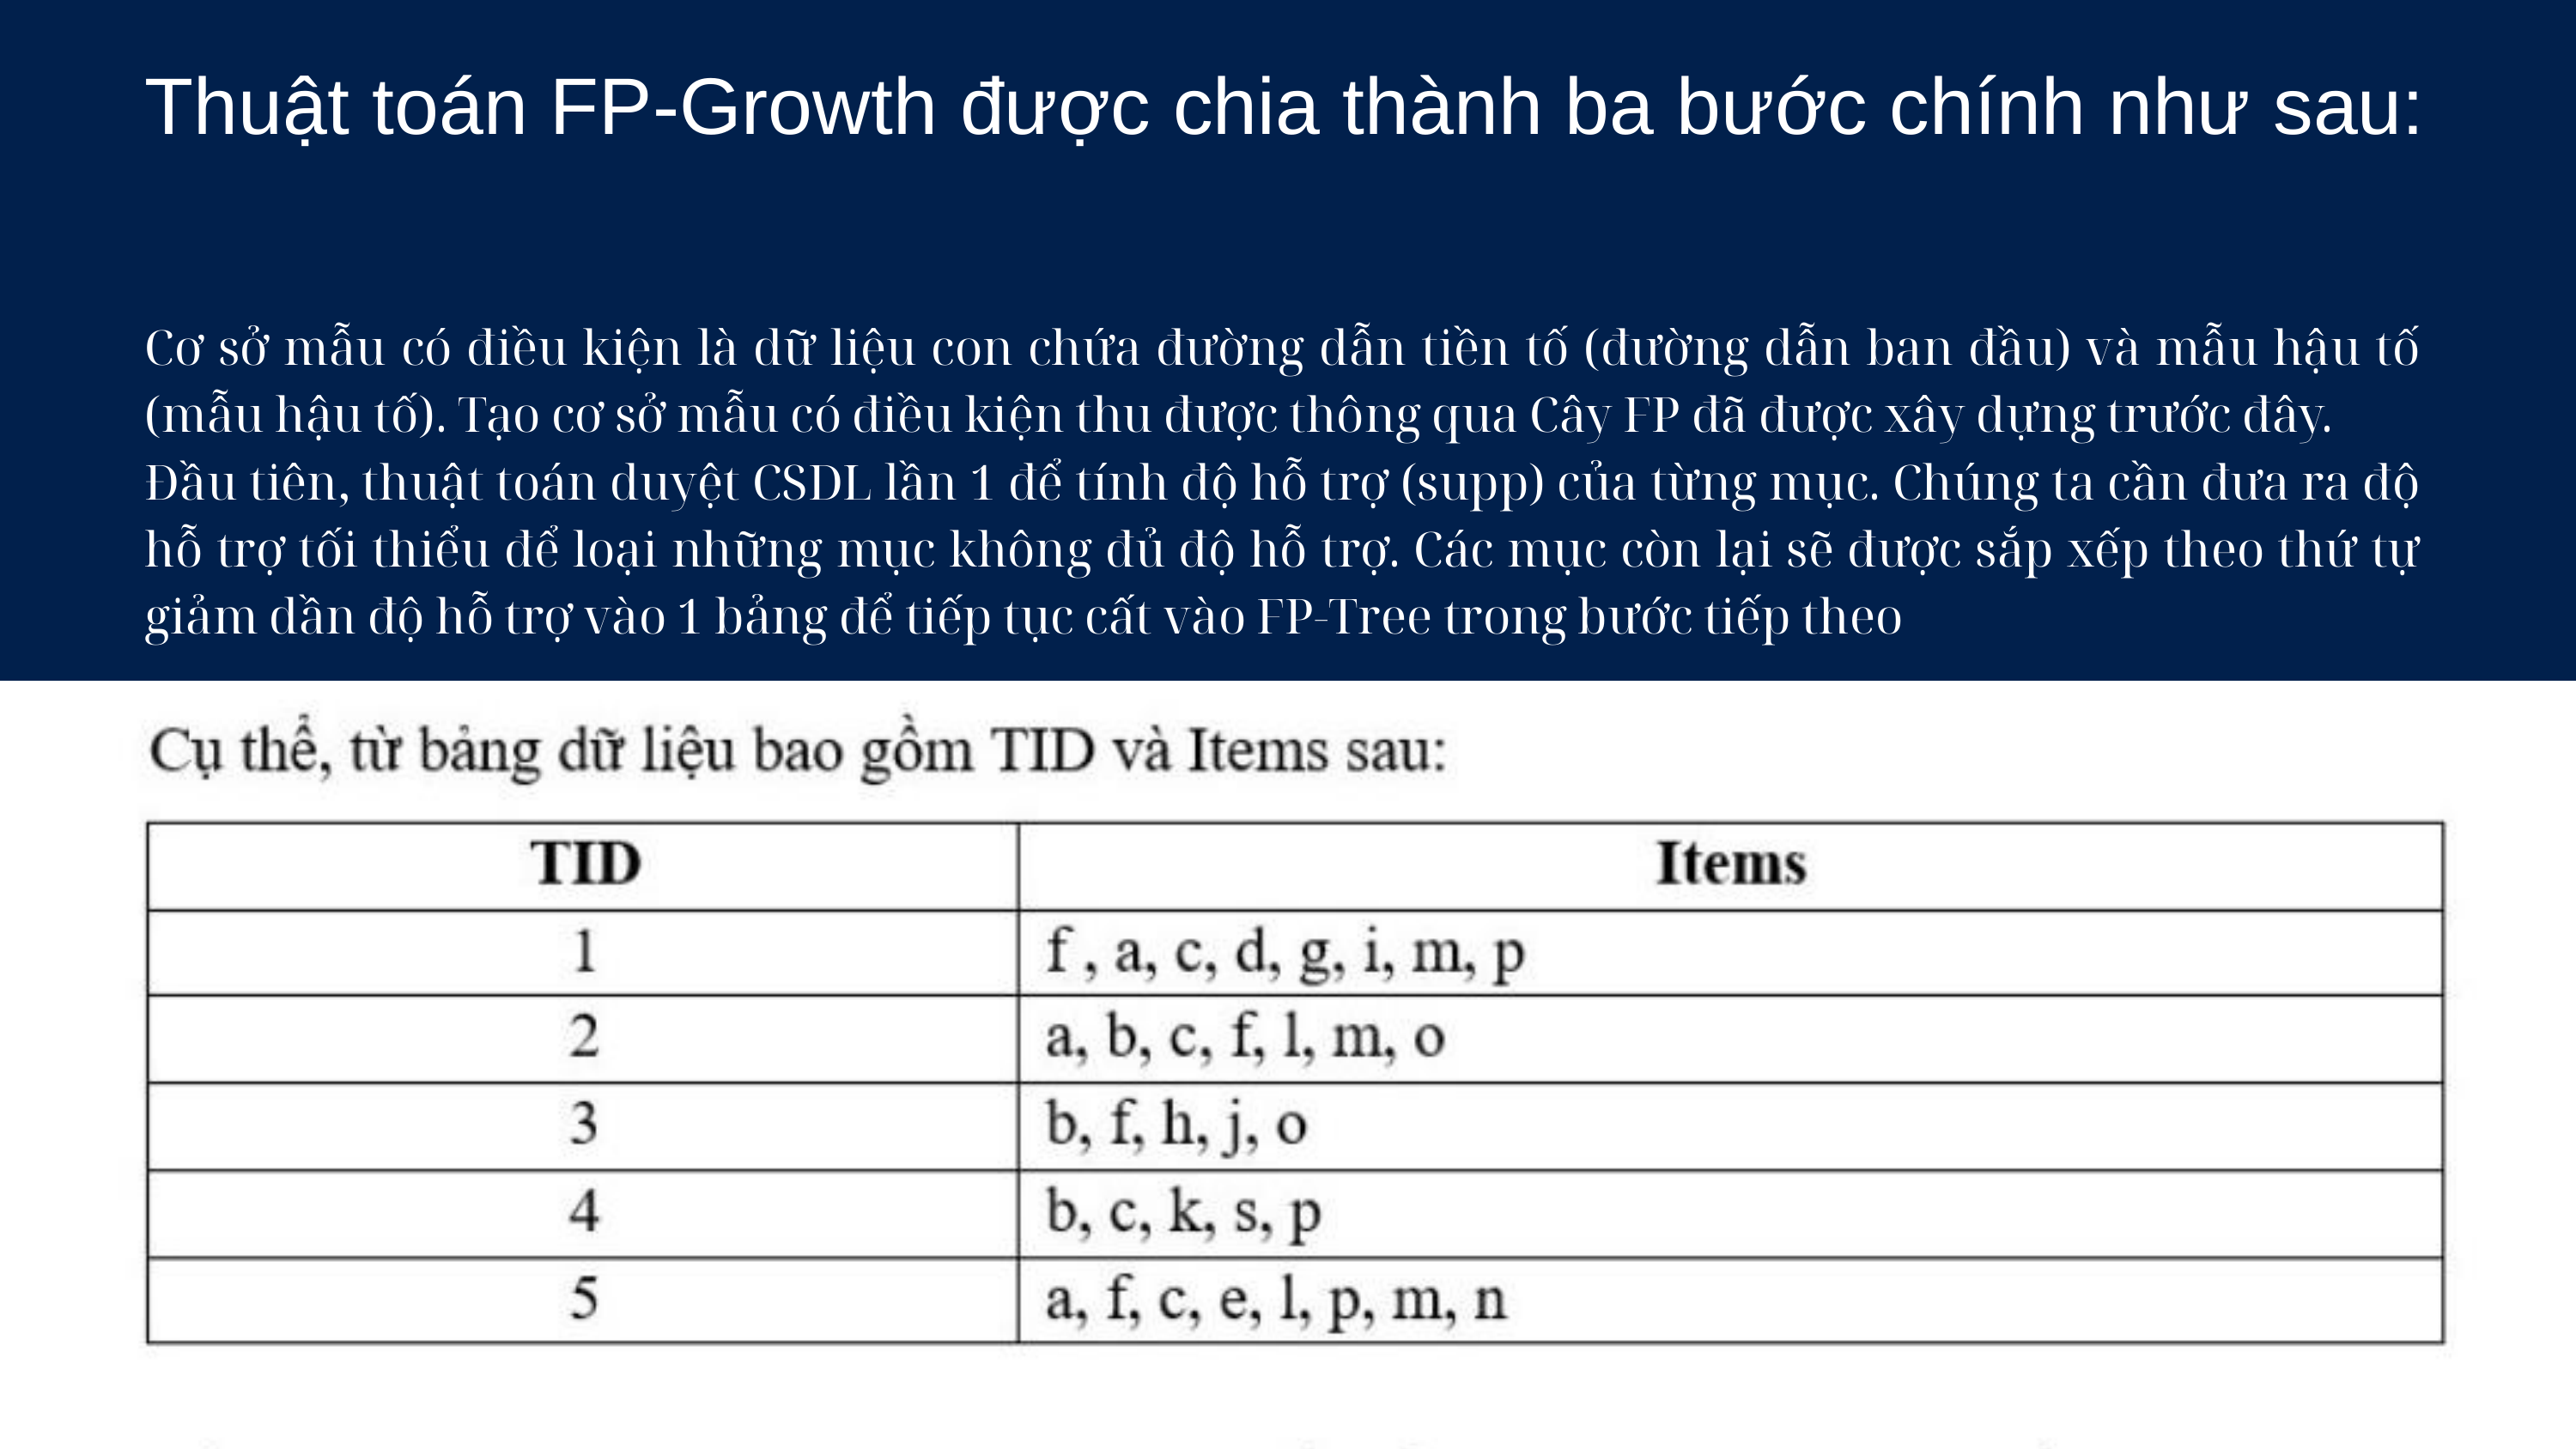

Thuật toán FP-Growth được chia thành ba bước chính như sau:

Cơ sở mẫu có điều kiện là dữ liệu con chứa đường dẫn tiền tố (đường dẫn ban đầu) và mẫu hậu tố (mẫu hậu tố). Tạo cơ sở mẫu có điều kiện thu được thông qua Cây FP đã được xây dựng trước đây.
Đầu tiên, thuật toán duyệt CSDL lần 1 để tính độ hỗ trợ (supp) của từng mục. Chúng ta cần đưa ra độ hỗ trợ tối thiểu để loại những mục không đủ độ hỗ trợ. Các mục còn lại sẽ được sắp xếp theo thứ tự giảm dần độ hỗ trợ vào 1 bảng để tiếp tục cất vào FP-Tree trong bước tiếp theo